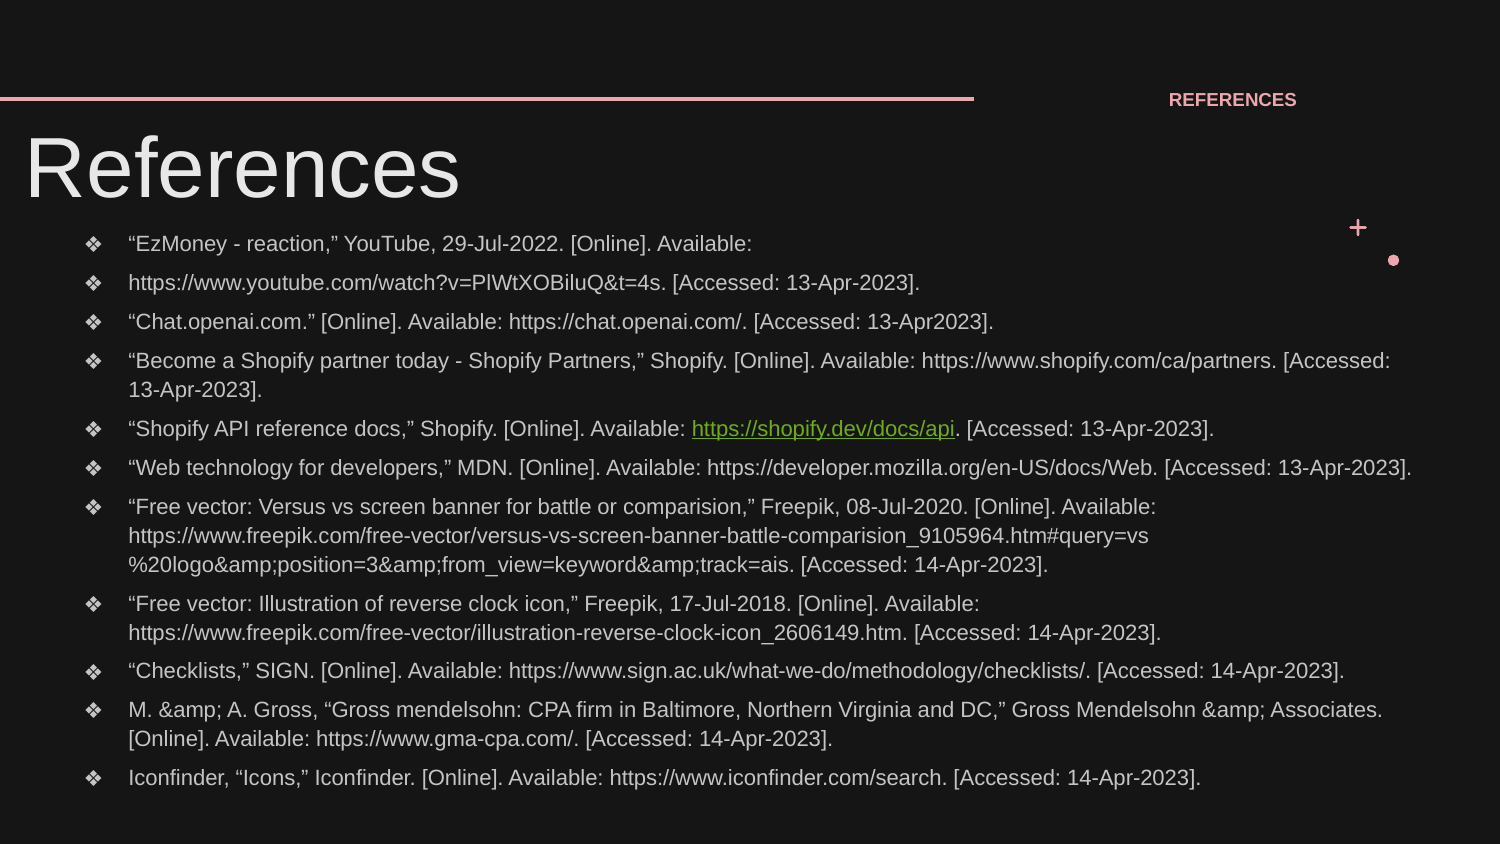

# References
REFERENCES
“EzMoney - reaction,” YouTube, 29-Jul-2022. [Online]. Available:
https://www.youtube.com/watch?v=PlWtXOBiluQ&t=4s. [Accessed: 13-Apr-2023].
“Chat.openai.com.” [Online]. Available: https://chat.openai.com/. [Accessed: 13-Apr2023].
“Become a Shopify partner today - Shopify Partners,” Shopify. [Online]. Available: https://www.shopify.com/ca/partners. [Accessed: 13-Apr-2023].
“Shopify API reference docs,” Shopify. [Online]. Available: https://shopify.dev/docs/api. [Accessed: 13-Apr-2023].
“Web technology for developers,” MDN. [Online]. Available: https://developer.mozilla.org/en-US/docs/Web. [Accessed: 13-Apr-2023].
“Free vector: Versus vs screen banner for battle or comparision,” Freepik, 08-Jul-2020. [Online]. Available: https://www.freepik.com/free-vector/versus-vs-screen-banner-battle-comparision_9105964.htm#query=vs%20logo&amp;position=3&amp;from_view=keyword&amp;track=ais. [Accessed: 14-Apr-2023].
“Free vector: Illustration of reverse clock icon,” Freepik, 17-Jul-2018. [Online]. Available: https://www.freepik.com/free-vector/illustration-reverse-clock-icon_2606149.htm. [Accessed: 14-Apr-2023].
“Checklists,” SIGN. [Online]. Available: https://www.sign.ac.uk/what-we-do/methodology/checklists/. [Accessed: 14-Apr-2023].
M. &amp; A. Gross, “Gross mendelsohn: CPA firm in Baltimore, Northern Virginia and DC,” Gross Mendelsohn &amp; Associates. [Online]. Available: https://www.gma-cpa.com/. [Accessed: 14-Apr-2023].
Iconfinder, “Icons,” Iconfinder. [Online]. Available: https://www.iconfinder.com/search. [Accessed: 14-Apr-2023].